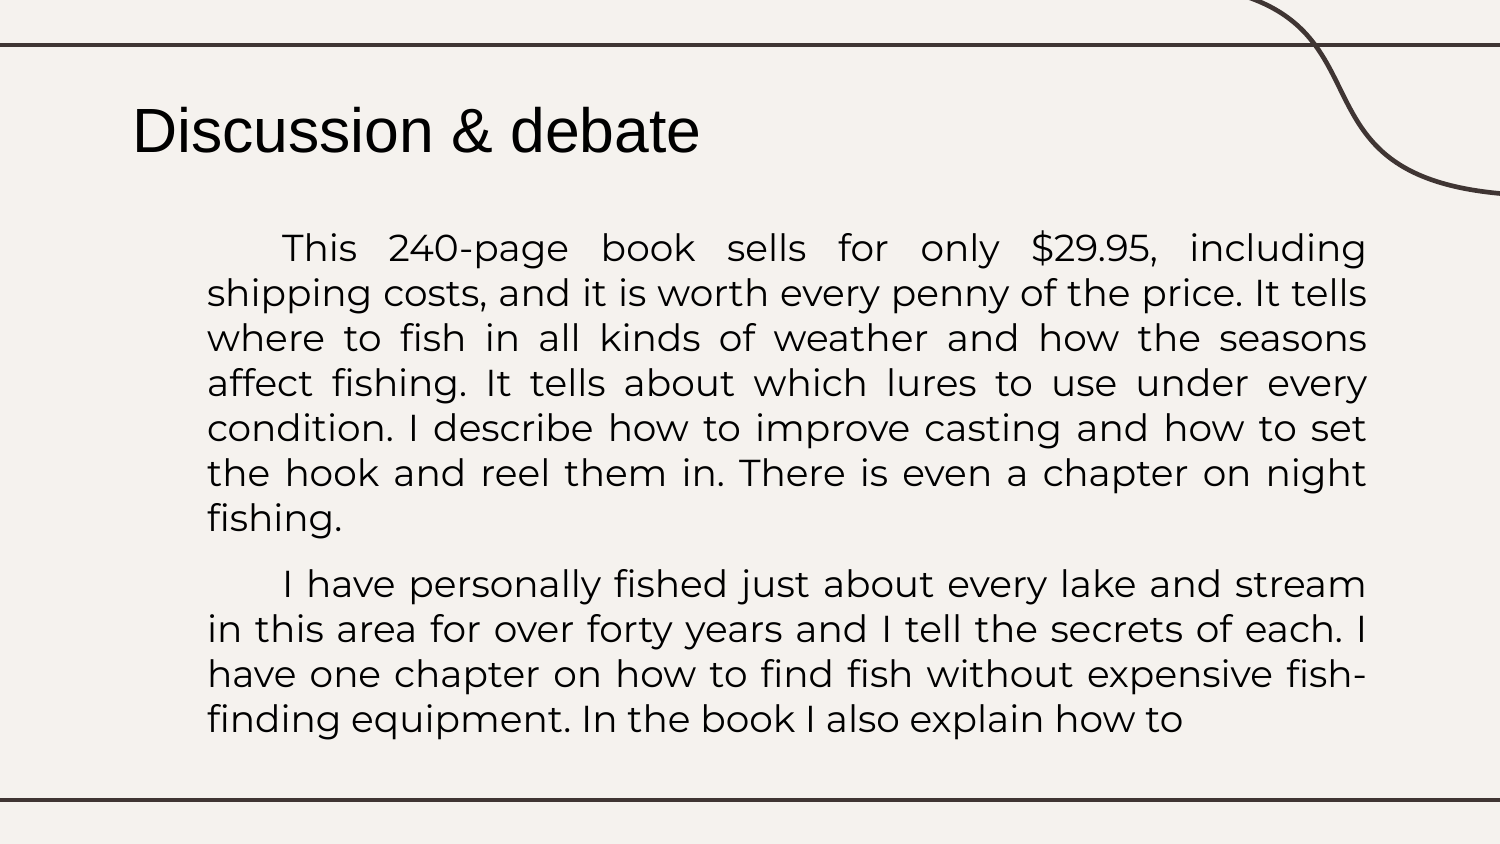

# Discussion & debate
This 240-page book sells for only $29.95, including shipping costs, and it is worth every penny of the price. It tells where to fish in all kinds of weather and how the seasons affect fishing. It tells about which lures to use under every condition. I describe how to improve casting and how to set the hook and reel them in. There is even a chapter on night fishing.
I have personally fished just about every lake and stream in this area for over forty years and I tell the secrets of each. I have one chapter on how to find fish without expensive fish-finding equipment. In the book I also explain how to